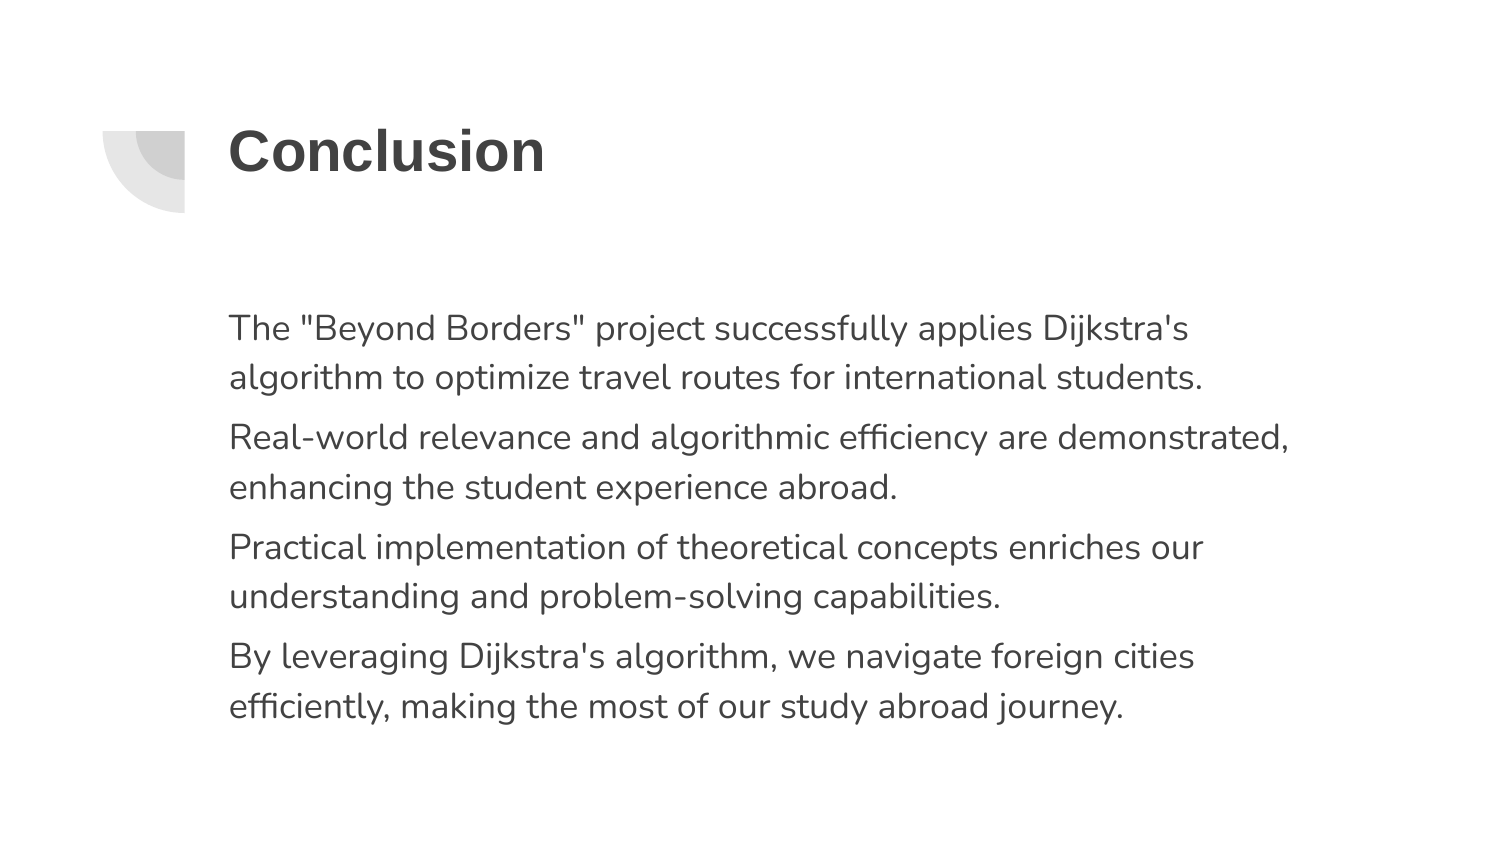

# Conclusion
The "Beyond Borders" project successfully applies Dijkstra's algorithm to optimize travel routes for international students.
Real-world relevance and algorithmic efficiency are demonstrated, enhancing the student experience abroad.
Practical implementation of theoretical concepts enriches our understanding and problem-solving capabilities.
By leveraging Dijkstra's algorithm, we navigate foreign cities efficiently, making the most of our study abroad journey.